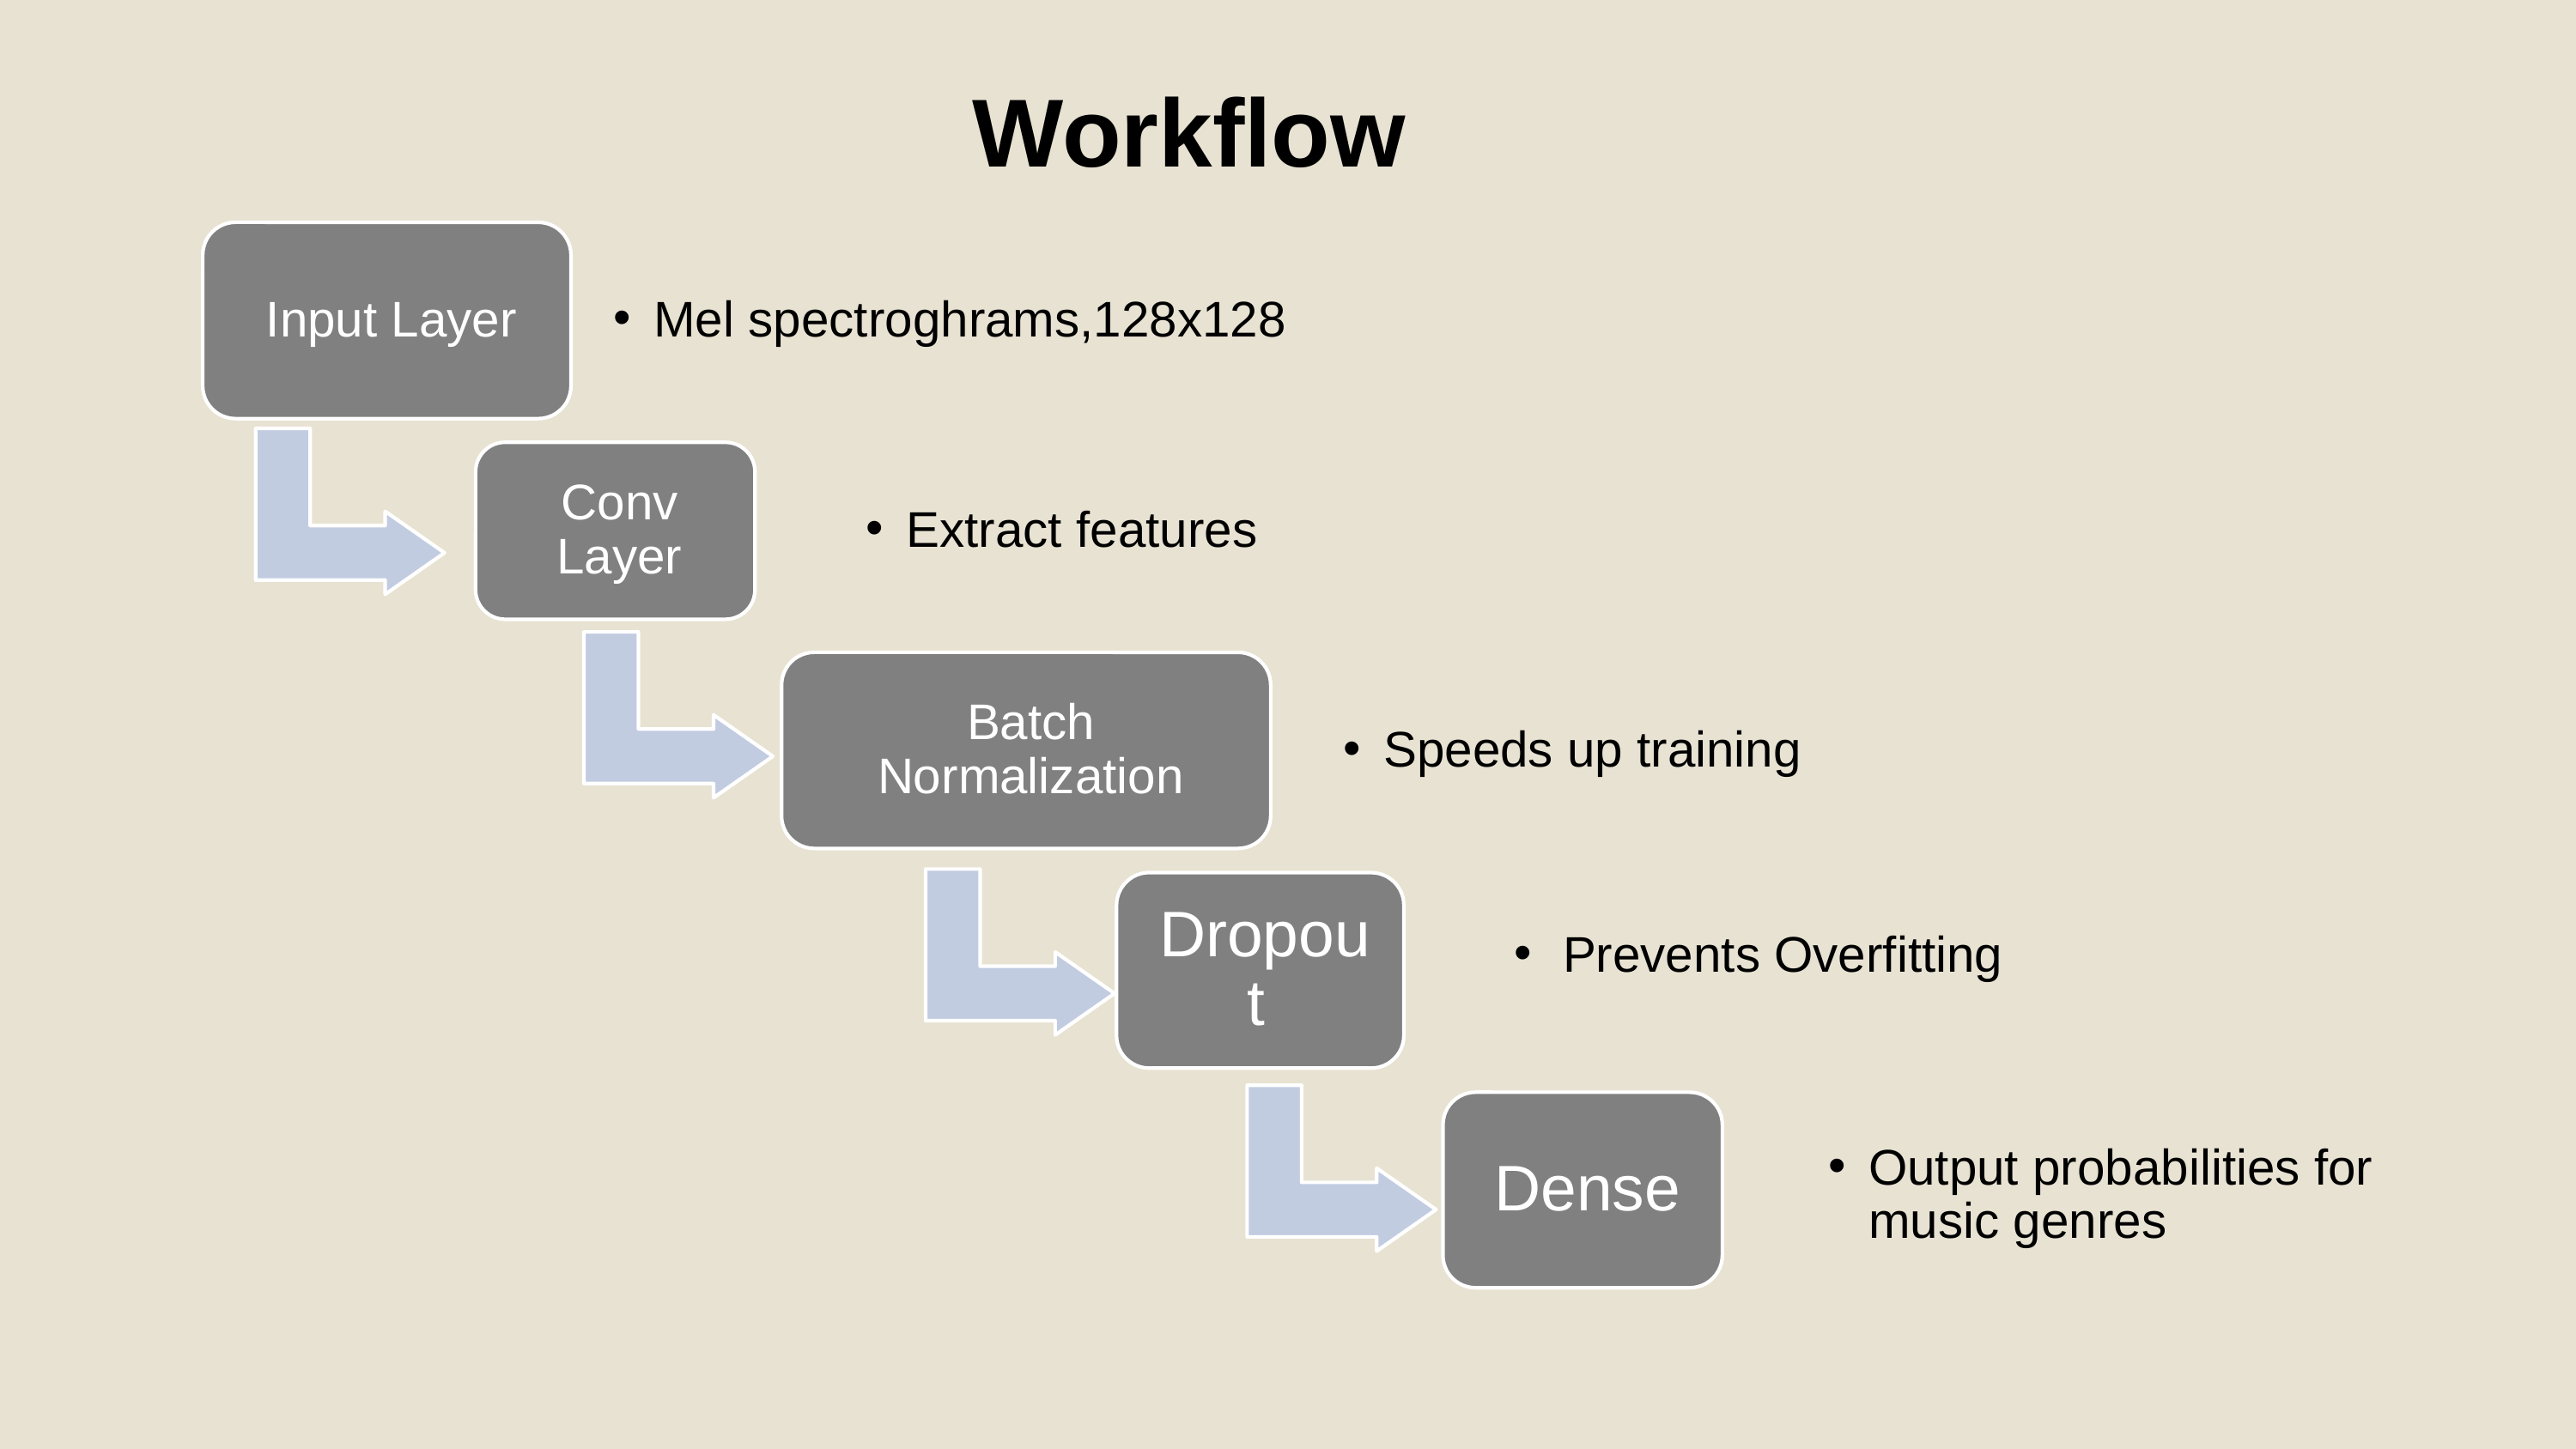

Workflow
Input Layer
Mel spectroghrams,128x128
Conv Layer
Extract features
Batch Normalization
Speeds up training
Dropout
Dense

Output probabilities for music genres
Prevents Overfitting